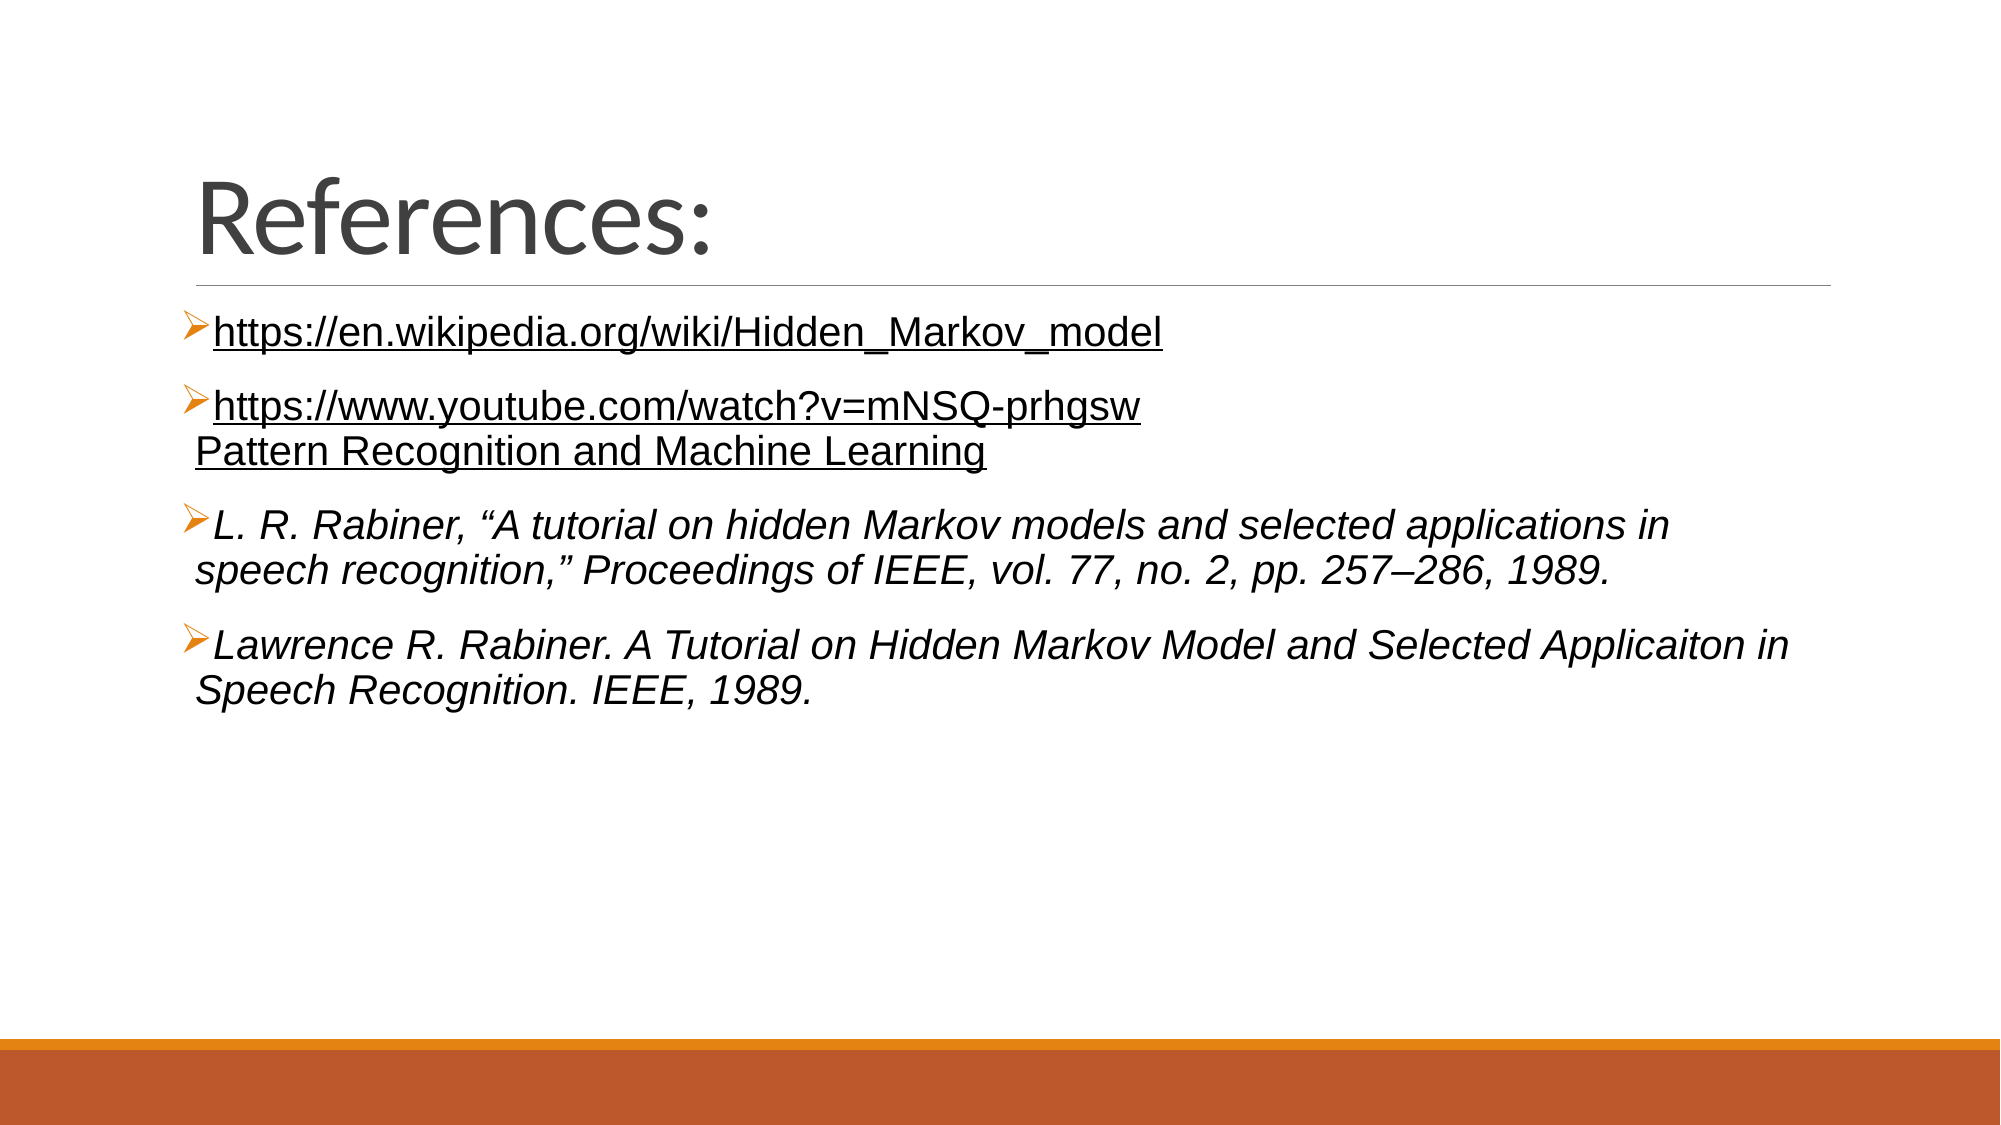

# References:
https://en.wikipedia.org/wiki/Hidden_Markov_model
https://www.youtube.com/watch?v=mNSQ-prhgswPattern Recognition and Machine Learning
L. R. Rabiner, “A tutorial on hidden Markov models and selected applications in speech recognition,” Proceedings of IEEE, vol. 77, no. 2, pp. 257–286, 1989.
Lawrence R. Rabiner. A Tutorial on Hidden Markov Model and Selected Applicaiton in Speech Recognition. IEEE, 1989.